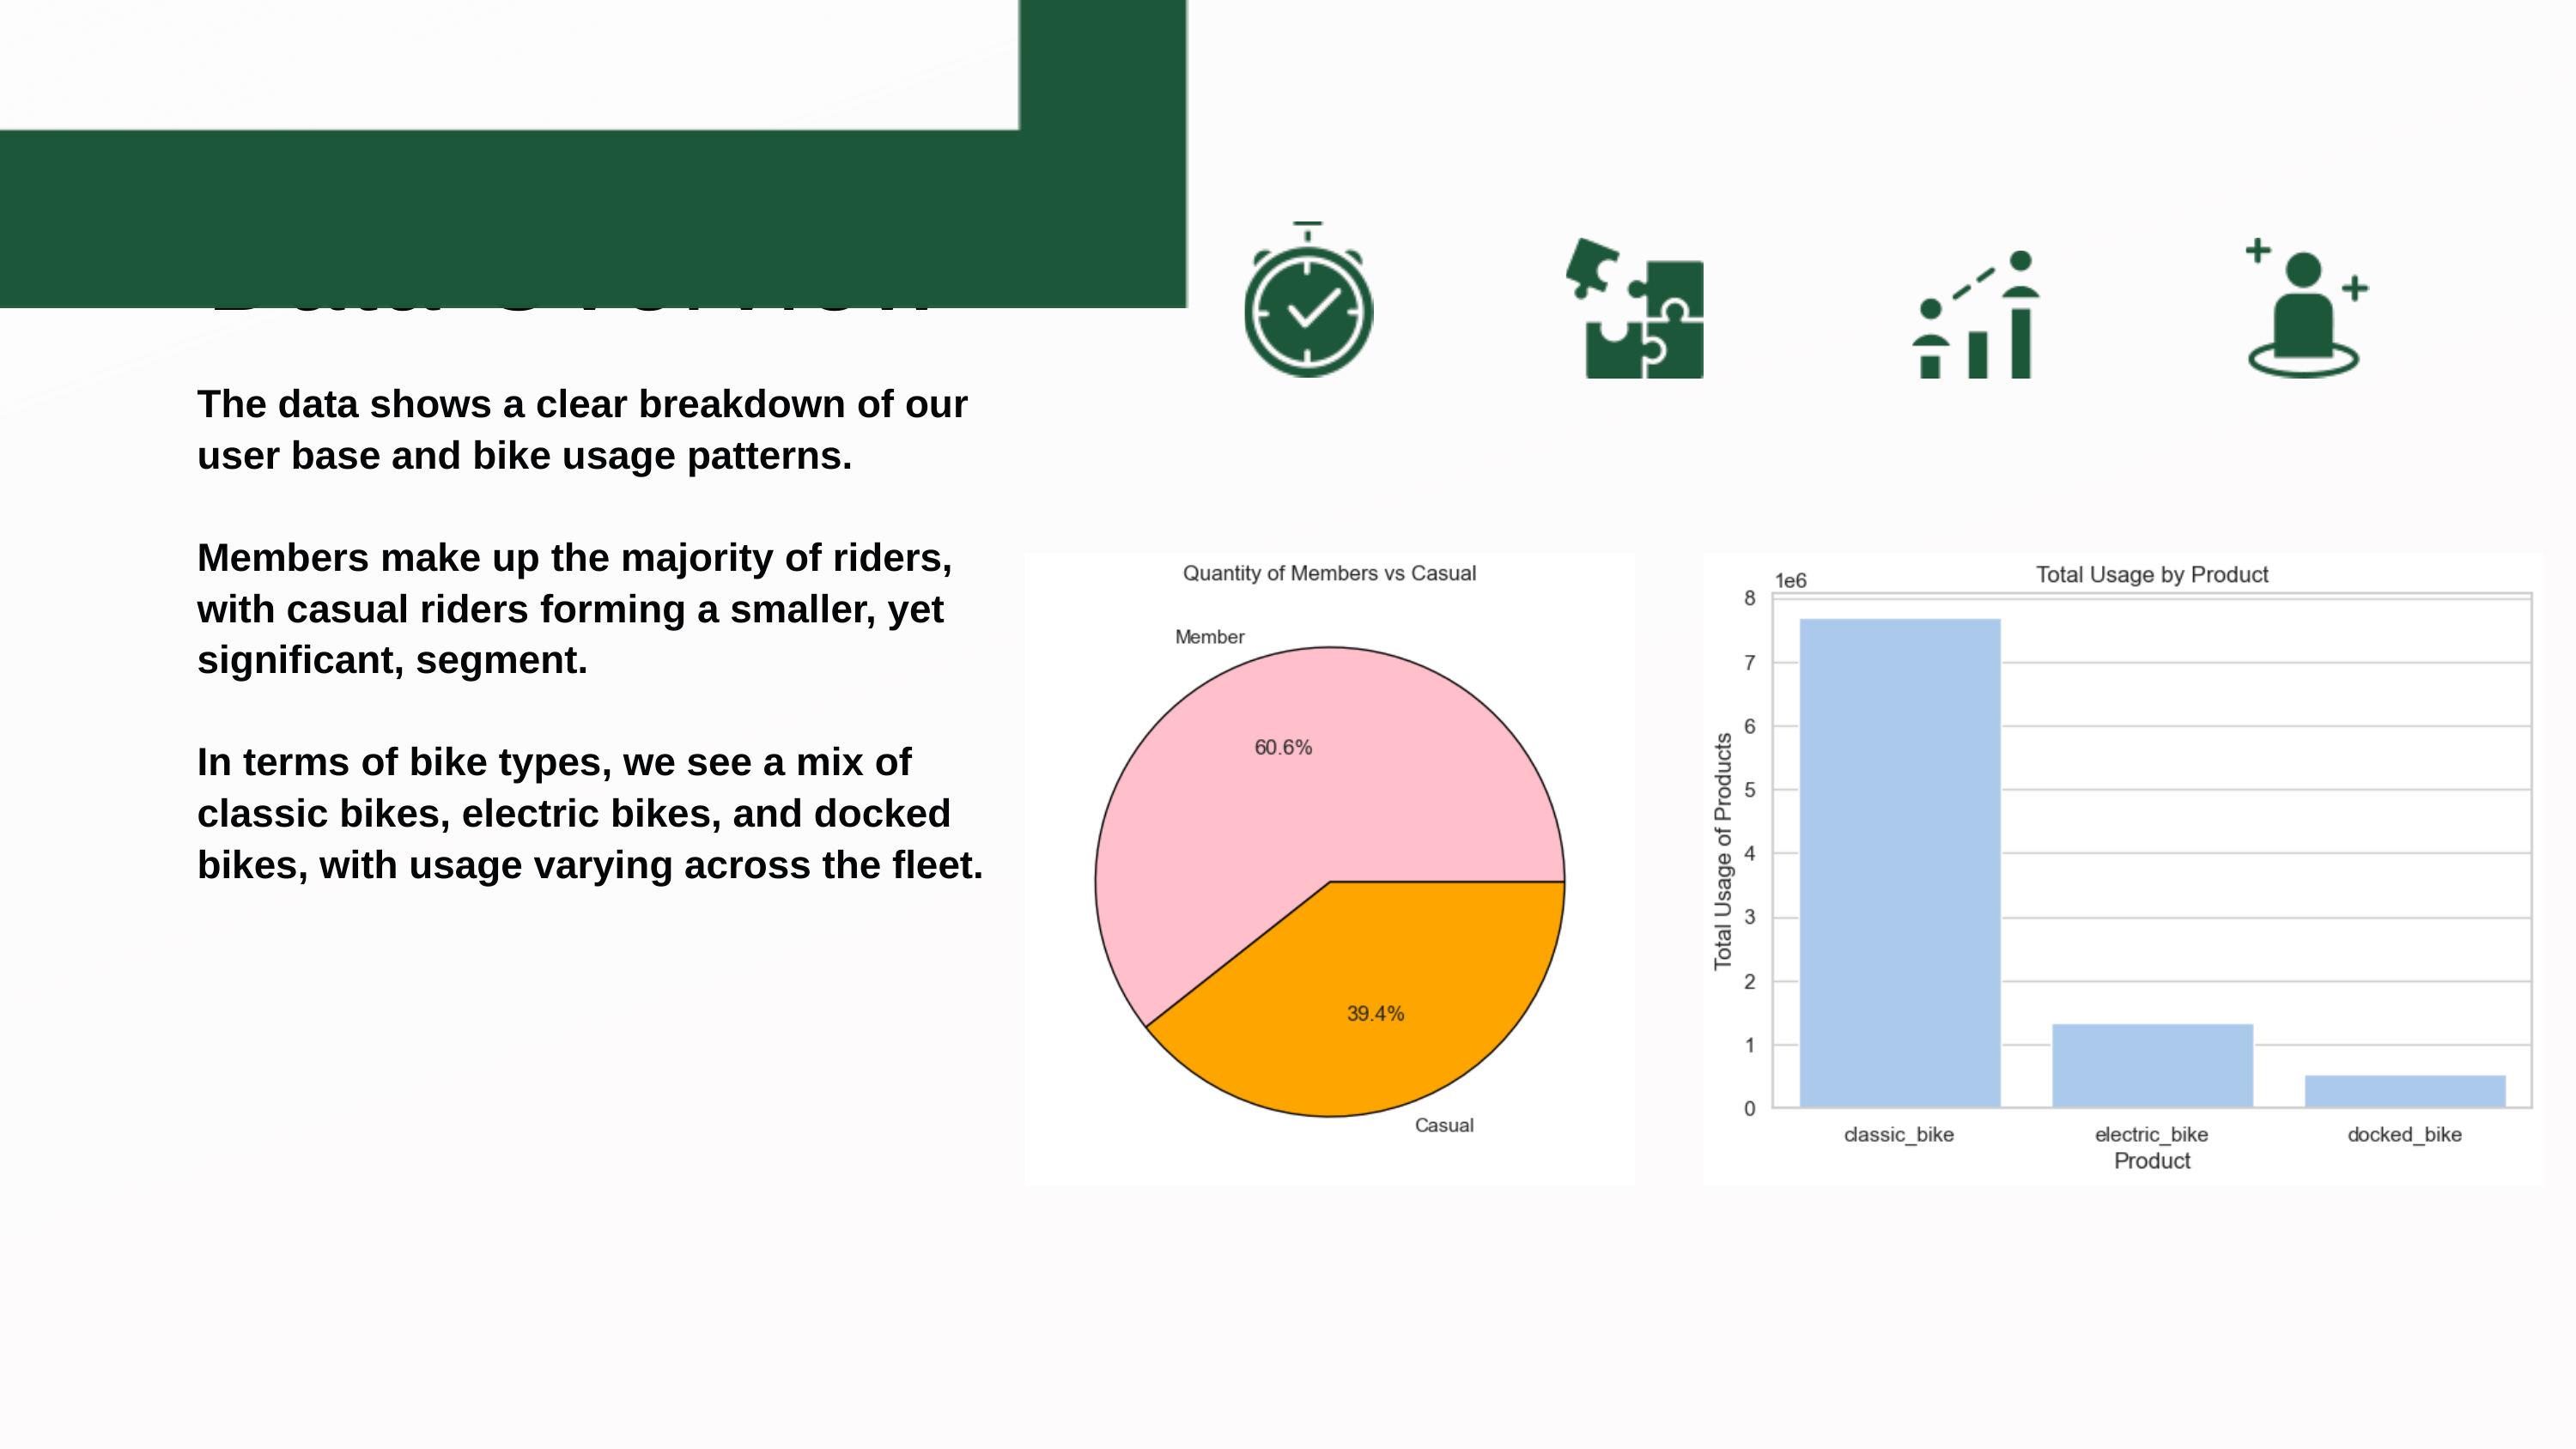

Data Overview

The data shows a clear breakdown of our user base and bike usage patterns.

Members make up the majority of riders, with casual riders forming a smaller, yet significant, segment.

In terms of bike types, we see a mix of classic bikes, electric bikes, and docked bikes, with usage varying across the fleet.